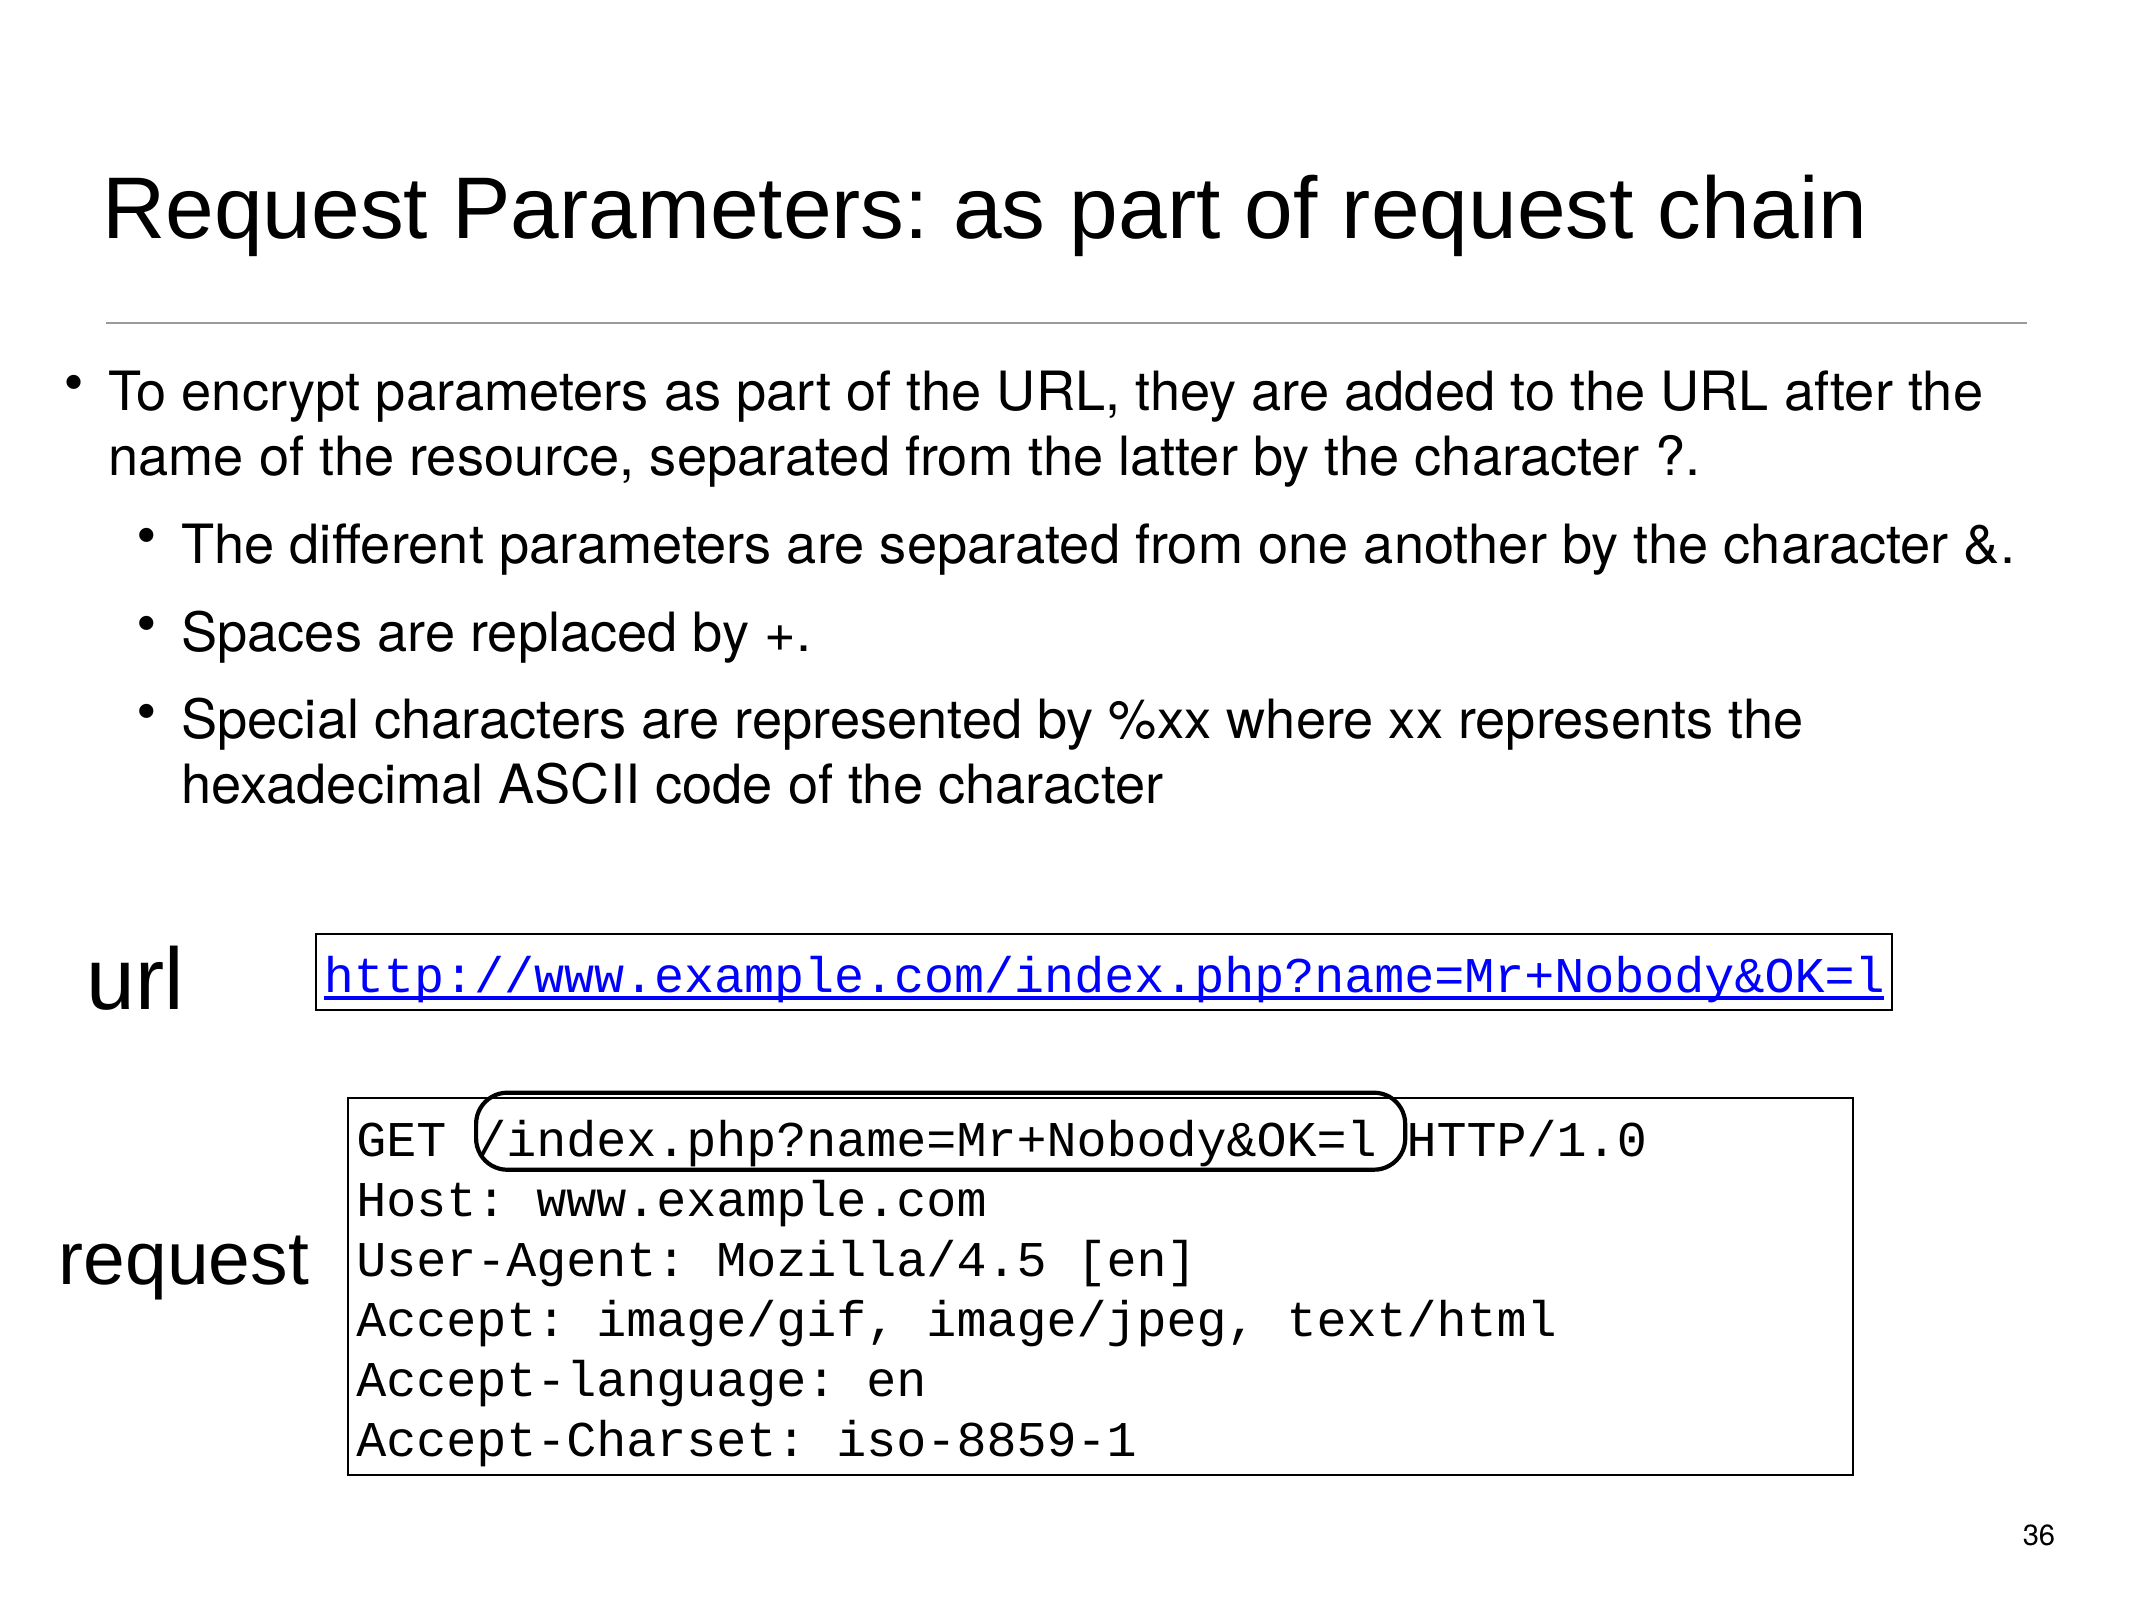

# Request Parameters: as part of request chain
To encrypt parameters as part of the URL, they are added to the URL after the name of the resource, separated from the latter by the character ?.
The different parameters are separated from one another by the character &.
Spaces are replaced by +.
Special characters are represented by %xx where xx represents the hexadecimal ASCII code of the character
url
http://www.example.com/index.php?name=Mr+Nobody&OK=l

GET /index.php?name=Mr+Nobody&OK=l HTTP/1.0
Host: www.example.com
User-Agent: Mozilla/4.5 [en]
Accept: image/gif, image/jpeg, text/html
Accept-language: en
Accept-Charset: iso-8859-1
request
36